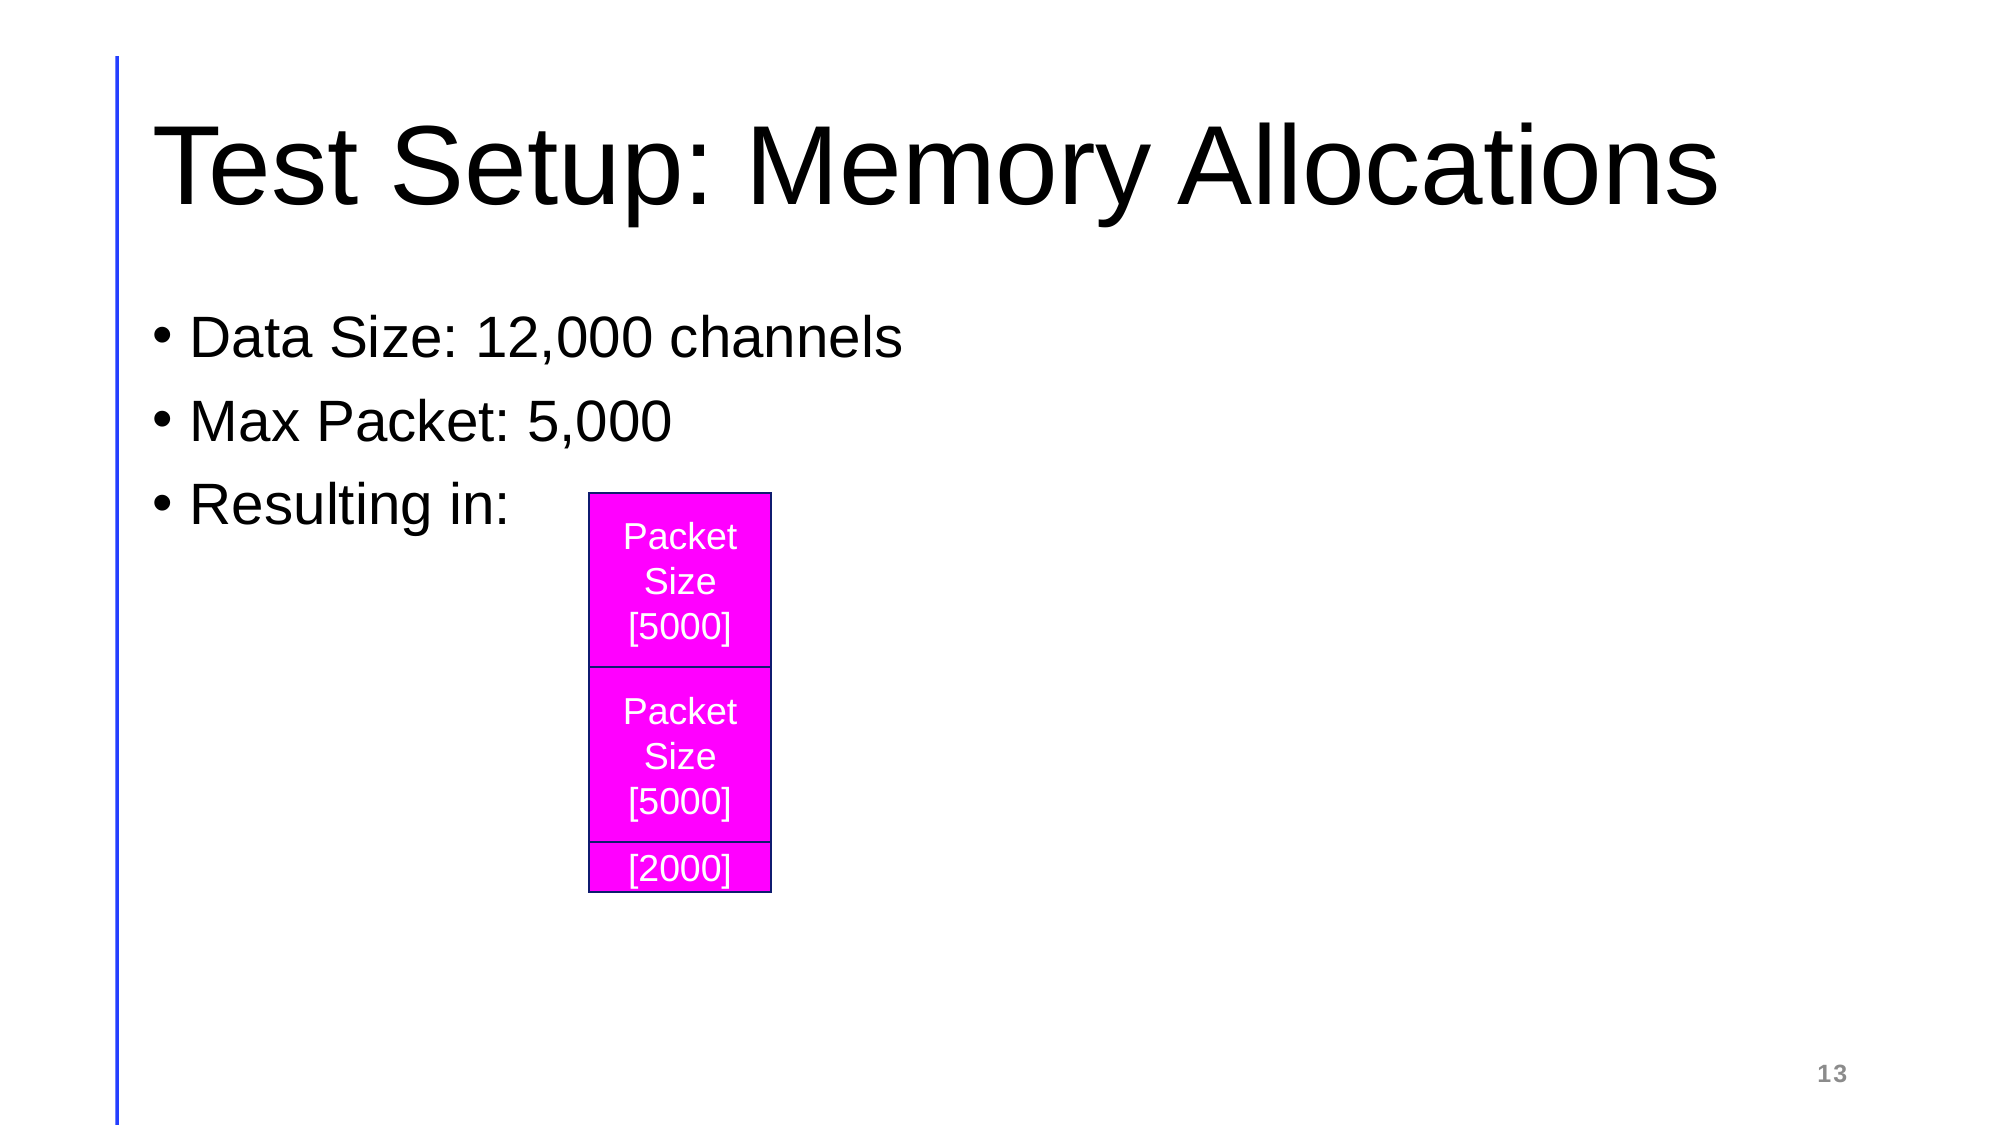

# Test Setup: Memory Allocations
Data Size: 12,000 channels
Max Packet: 5,000
Resulting in:
Packet Size
[5000]
Packet Size
[5000]
[2000]
13